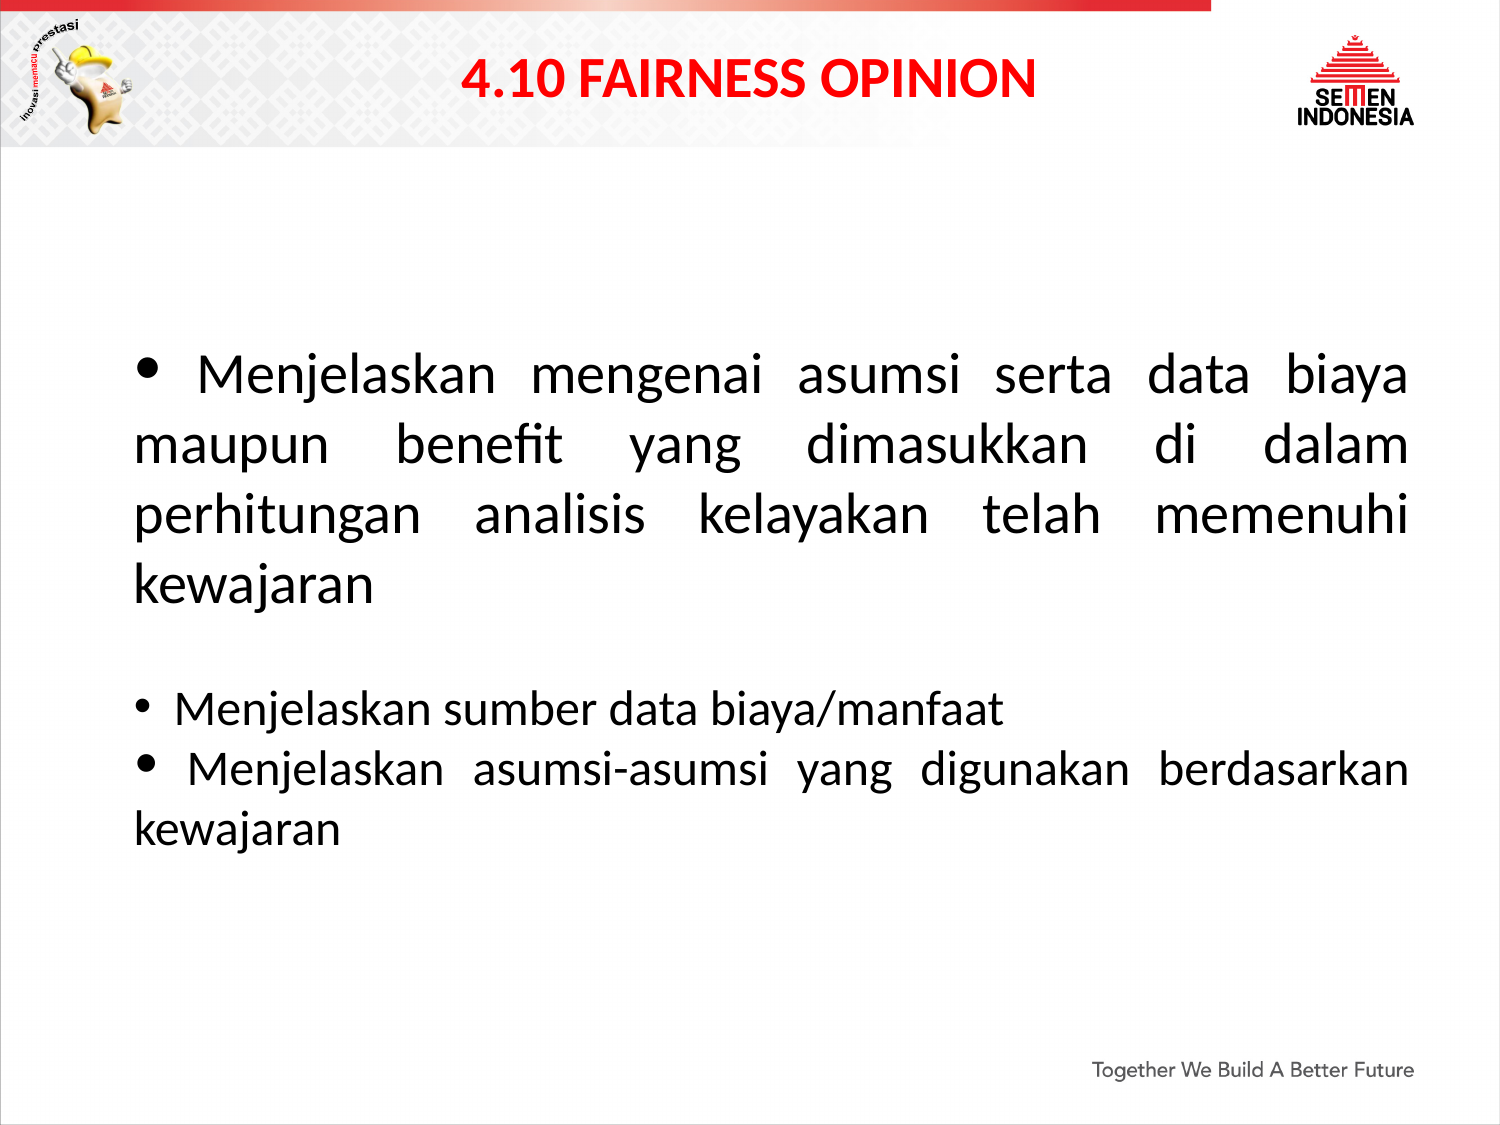

4.10 FAIRNESS OPINION
 Menjelaskan mengenai asumsi serta data biaya maupun benefit yang dimasukkan di dalam perhitungan analisis kelayakan telah memenuhi kewajaran

  Menjelaskan sumber data biaya/manfaat
 Menjelaskan asumsi-asumsi yang digunakan berdasarkan kewajaran